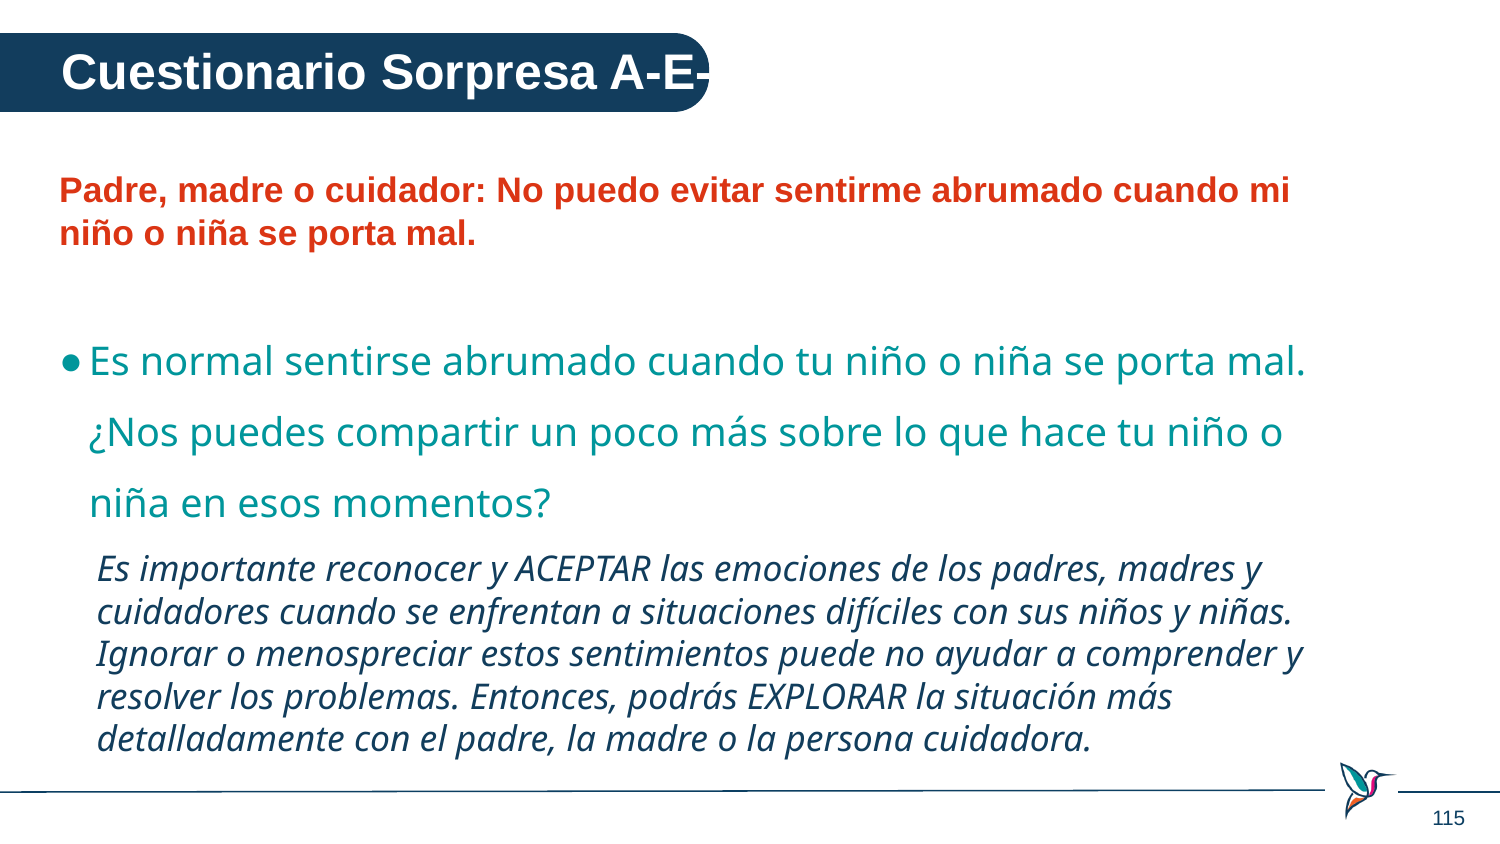

Cuestionario Sorpresa A-E-C-P
Padre, madre o cuidador: No puedo evitar sentirme abrumado cuando mi niño o niña se porta mal.

Es normal sentirse abrumado cuando tu niño o niña se porta mal. ¿Nos puedes compartir un poco más sobre lo que hace tu niño o niña en esos momentos?
Es importante reconocer y ACEPTAR las emociones de los padres, madres y cuidadores cuando se enfrentan a situaciones difíciles con sus niños y niñas. Ignorar o menospreciar estos sentimientos puede no ayudar a comprender y resolver los problemas. Entonces, podrás EXPLORAR la situación más detalladamente con el padre, la madre o la persona cuidadora.